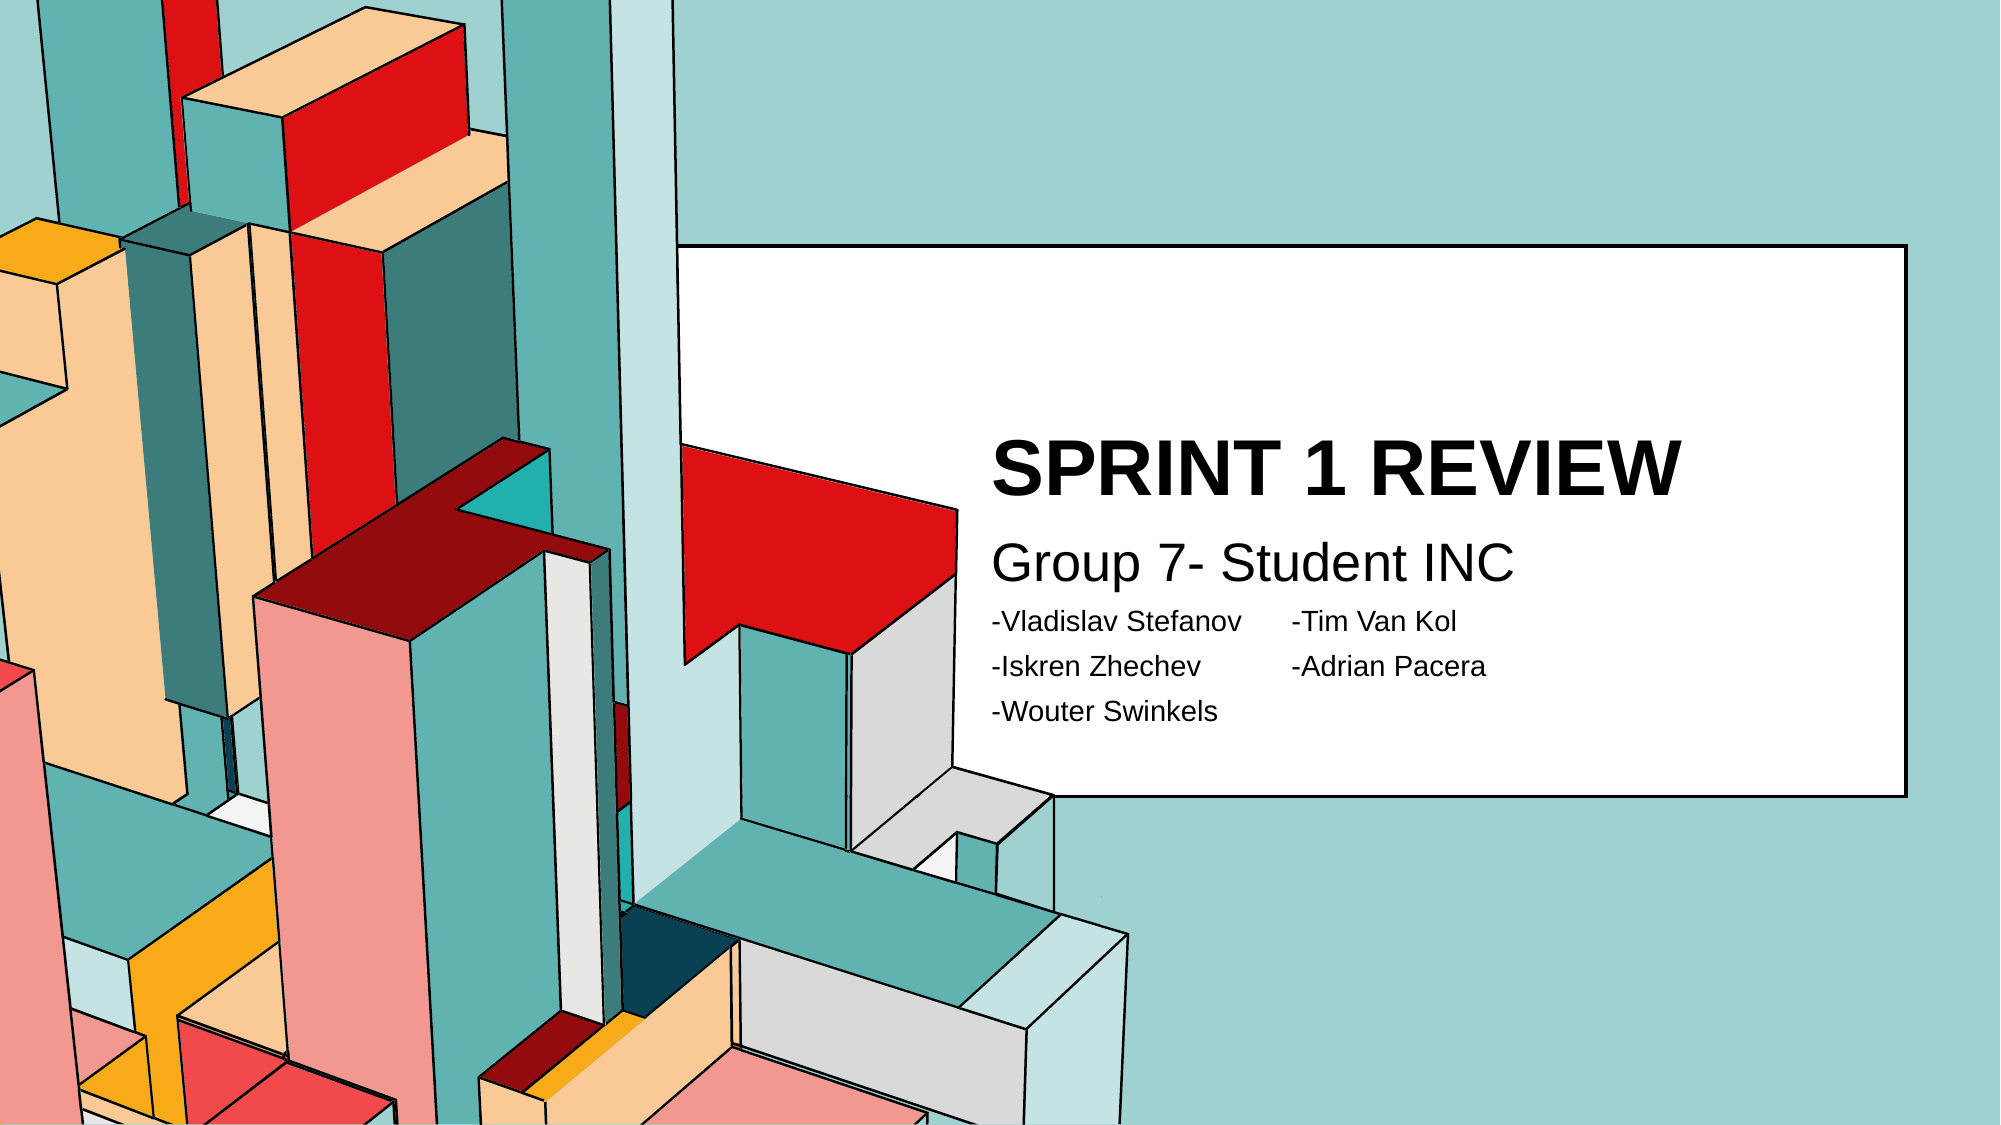

# Sprint 1 review
Group 7- Student INC
-Vladislav Stefanov 	-Tim Van Kol
-Iskren Zhechev	-Adrian Pacera
-Wouter Swinkels